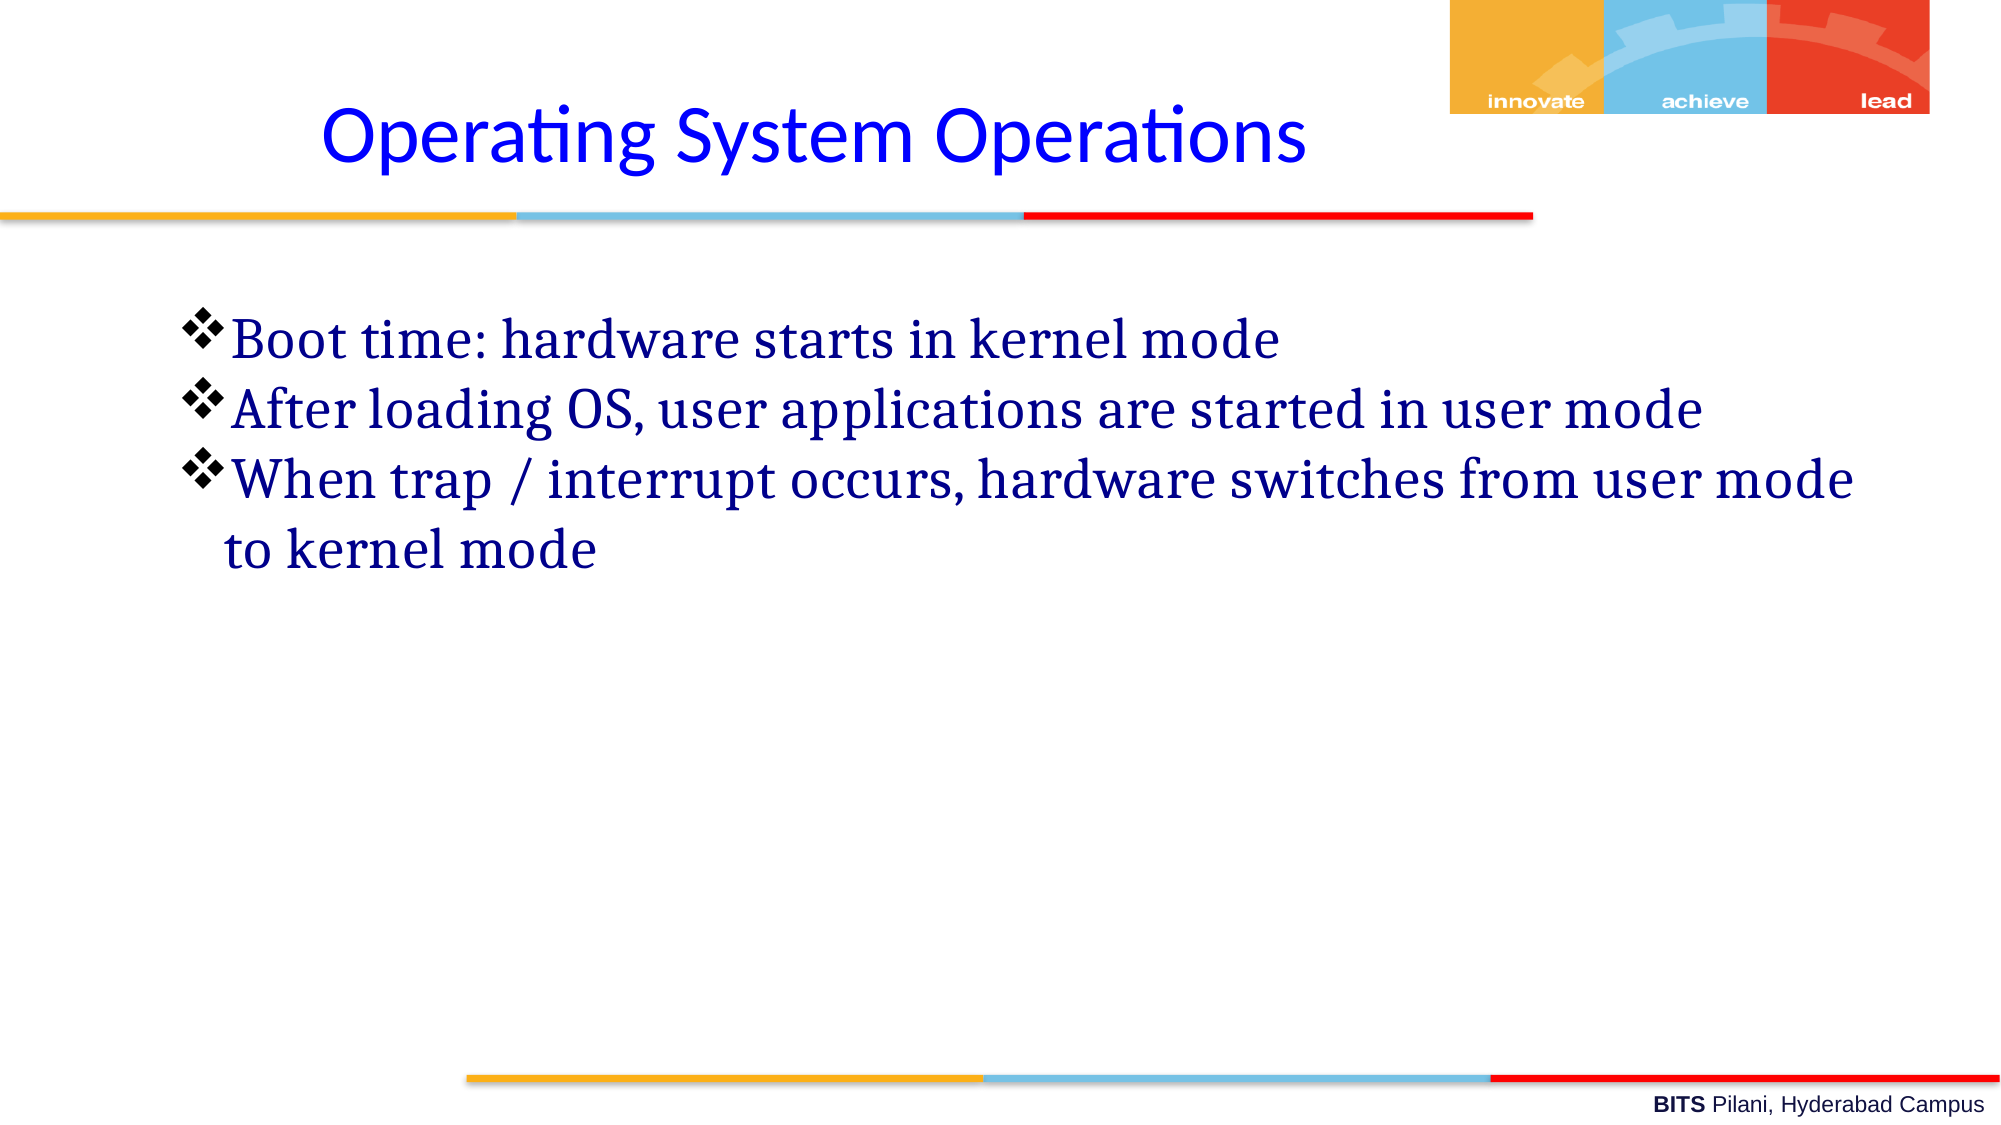

Operating System Operations
Boot time: hardware starts in kernel mode
After loading OS, user applications are started in user mode
When trap / interrupt occurs, hardware switches from user mode to kernel mode